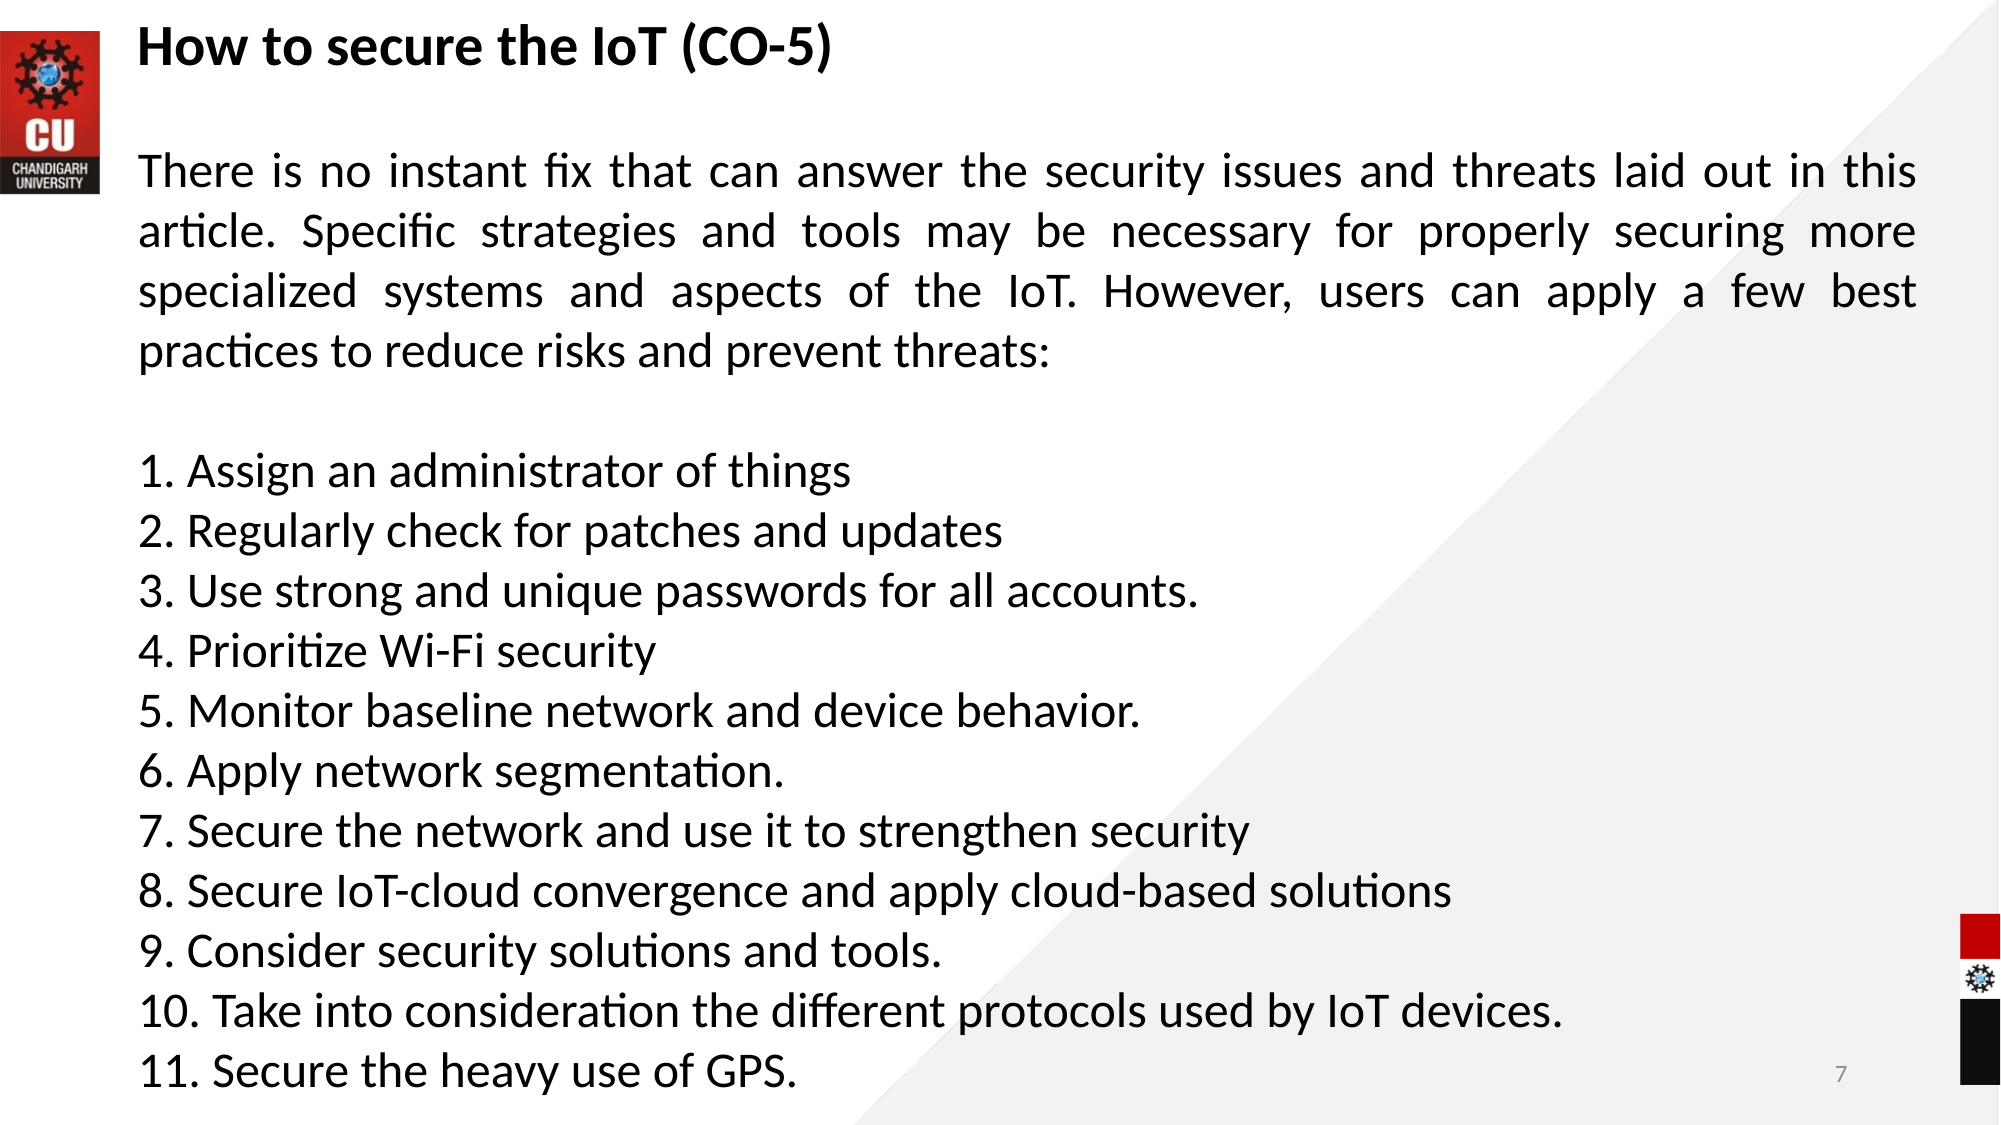

How to secure the IoT (CO-5)

There is no instant fix that can answer the security issues and threats laid out in this article. Specific strategies and tools may be necessary for properly securing more specialized systems and aspects of the IoT. However, users can apply a few best practices to reduce risks and prevent threats:

1. Assign an administrator of things
2. Regularly check for patches and updates
3. Use strong and unique passwords for all accounts.
4. Prioritize Wi-Fi security
5. Monitor baseline network and device behavior.
6. Apply network segmentation.
7. Secure the network and use it to strengthen security
8. Secure IoT-cloud convergence and apply cloud-based solutions
9. Consider security solutions and tools.
10. Take into consideration the different protocols used by IoT devices.
11. Secure the heavy use of GPS.
7